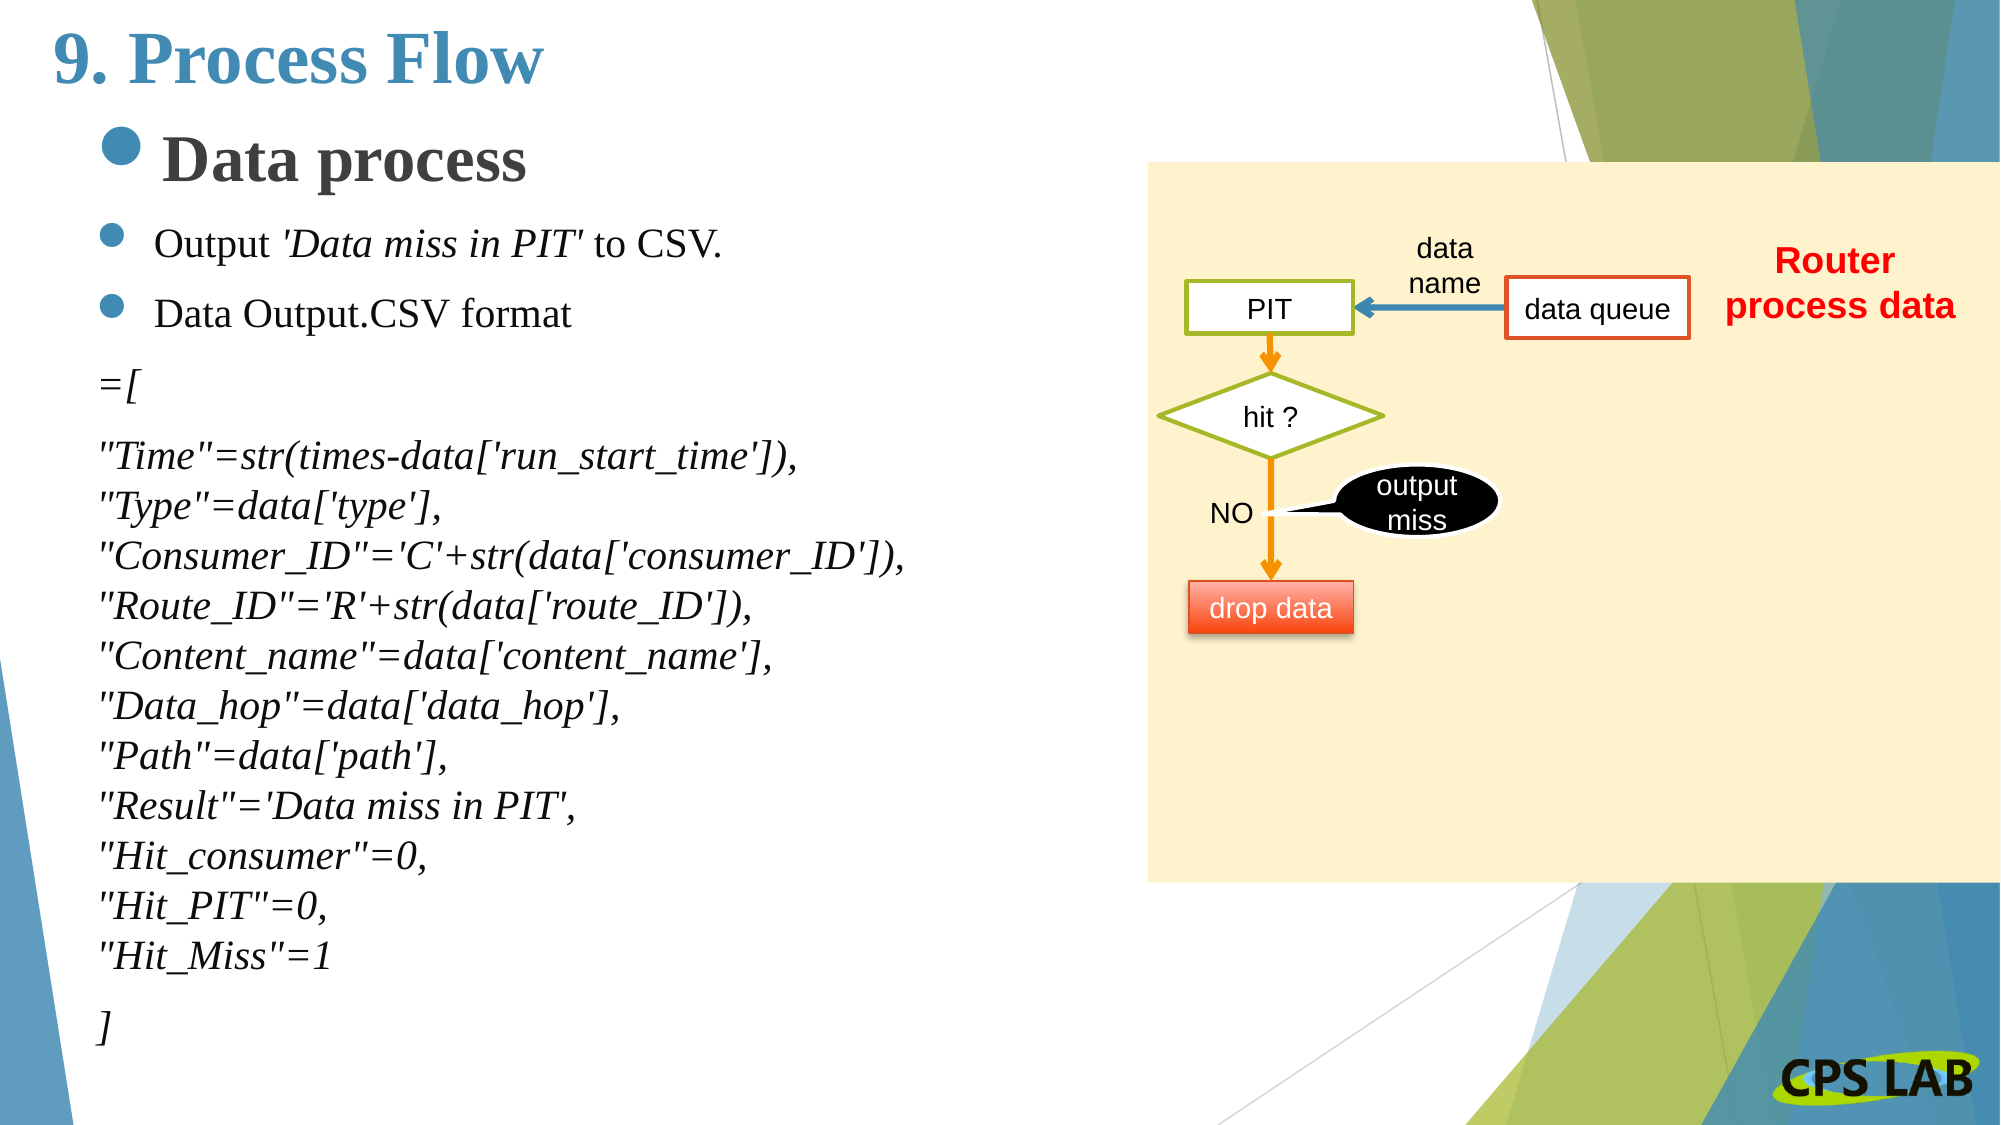

# 9. Process Flow
Data process
Output 'Data miss in PIT' to CSV.
Data Output.CSV format
=[
"Time"=str(times-data['run_start_time']),   "Type"=data['type'], "Consumer_ID"='C'+str(data['consumer_ID']), "Route_ID"='R'+str(data['route_ID']), "Content_name"=data['content_name'], "Data_hop"=data['data_hop'],                        "Path"=data['path'],                                           "Result"='Data miss in PIT',                       "Hit_consumer"=0,                                              "Hit_PIT"=0,                                                     "Hit_Miss"=1
]

data
name
Router
process data
data queue
PIT
hit ?
output miss
NO
drop data